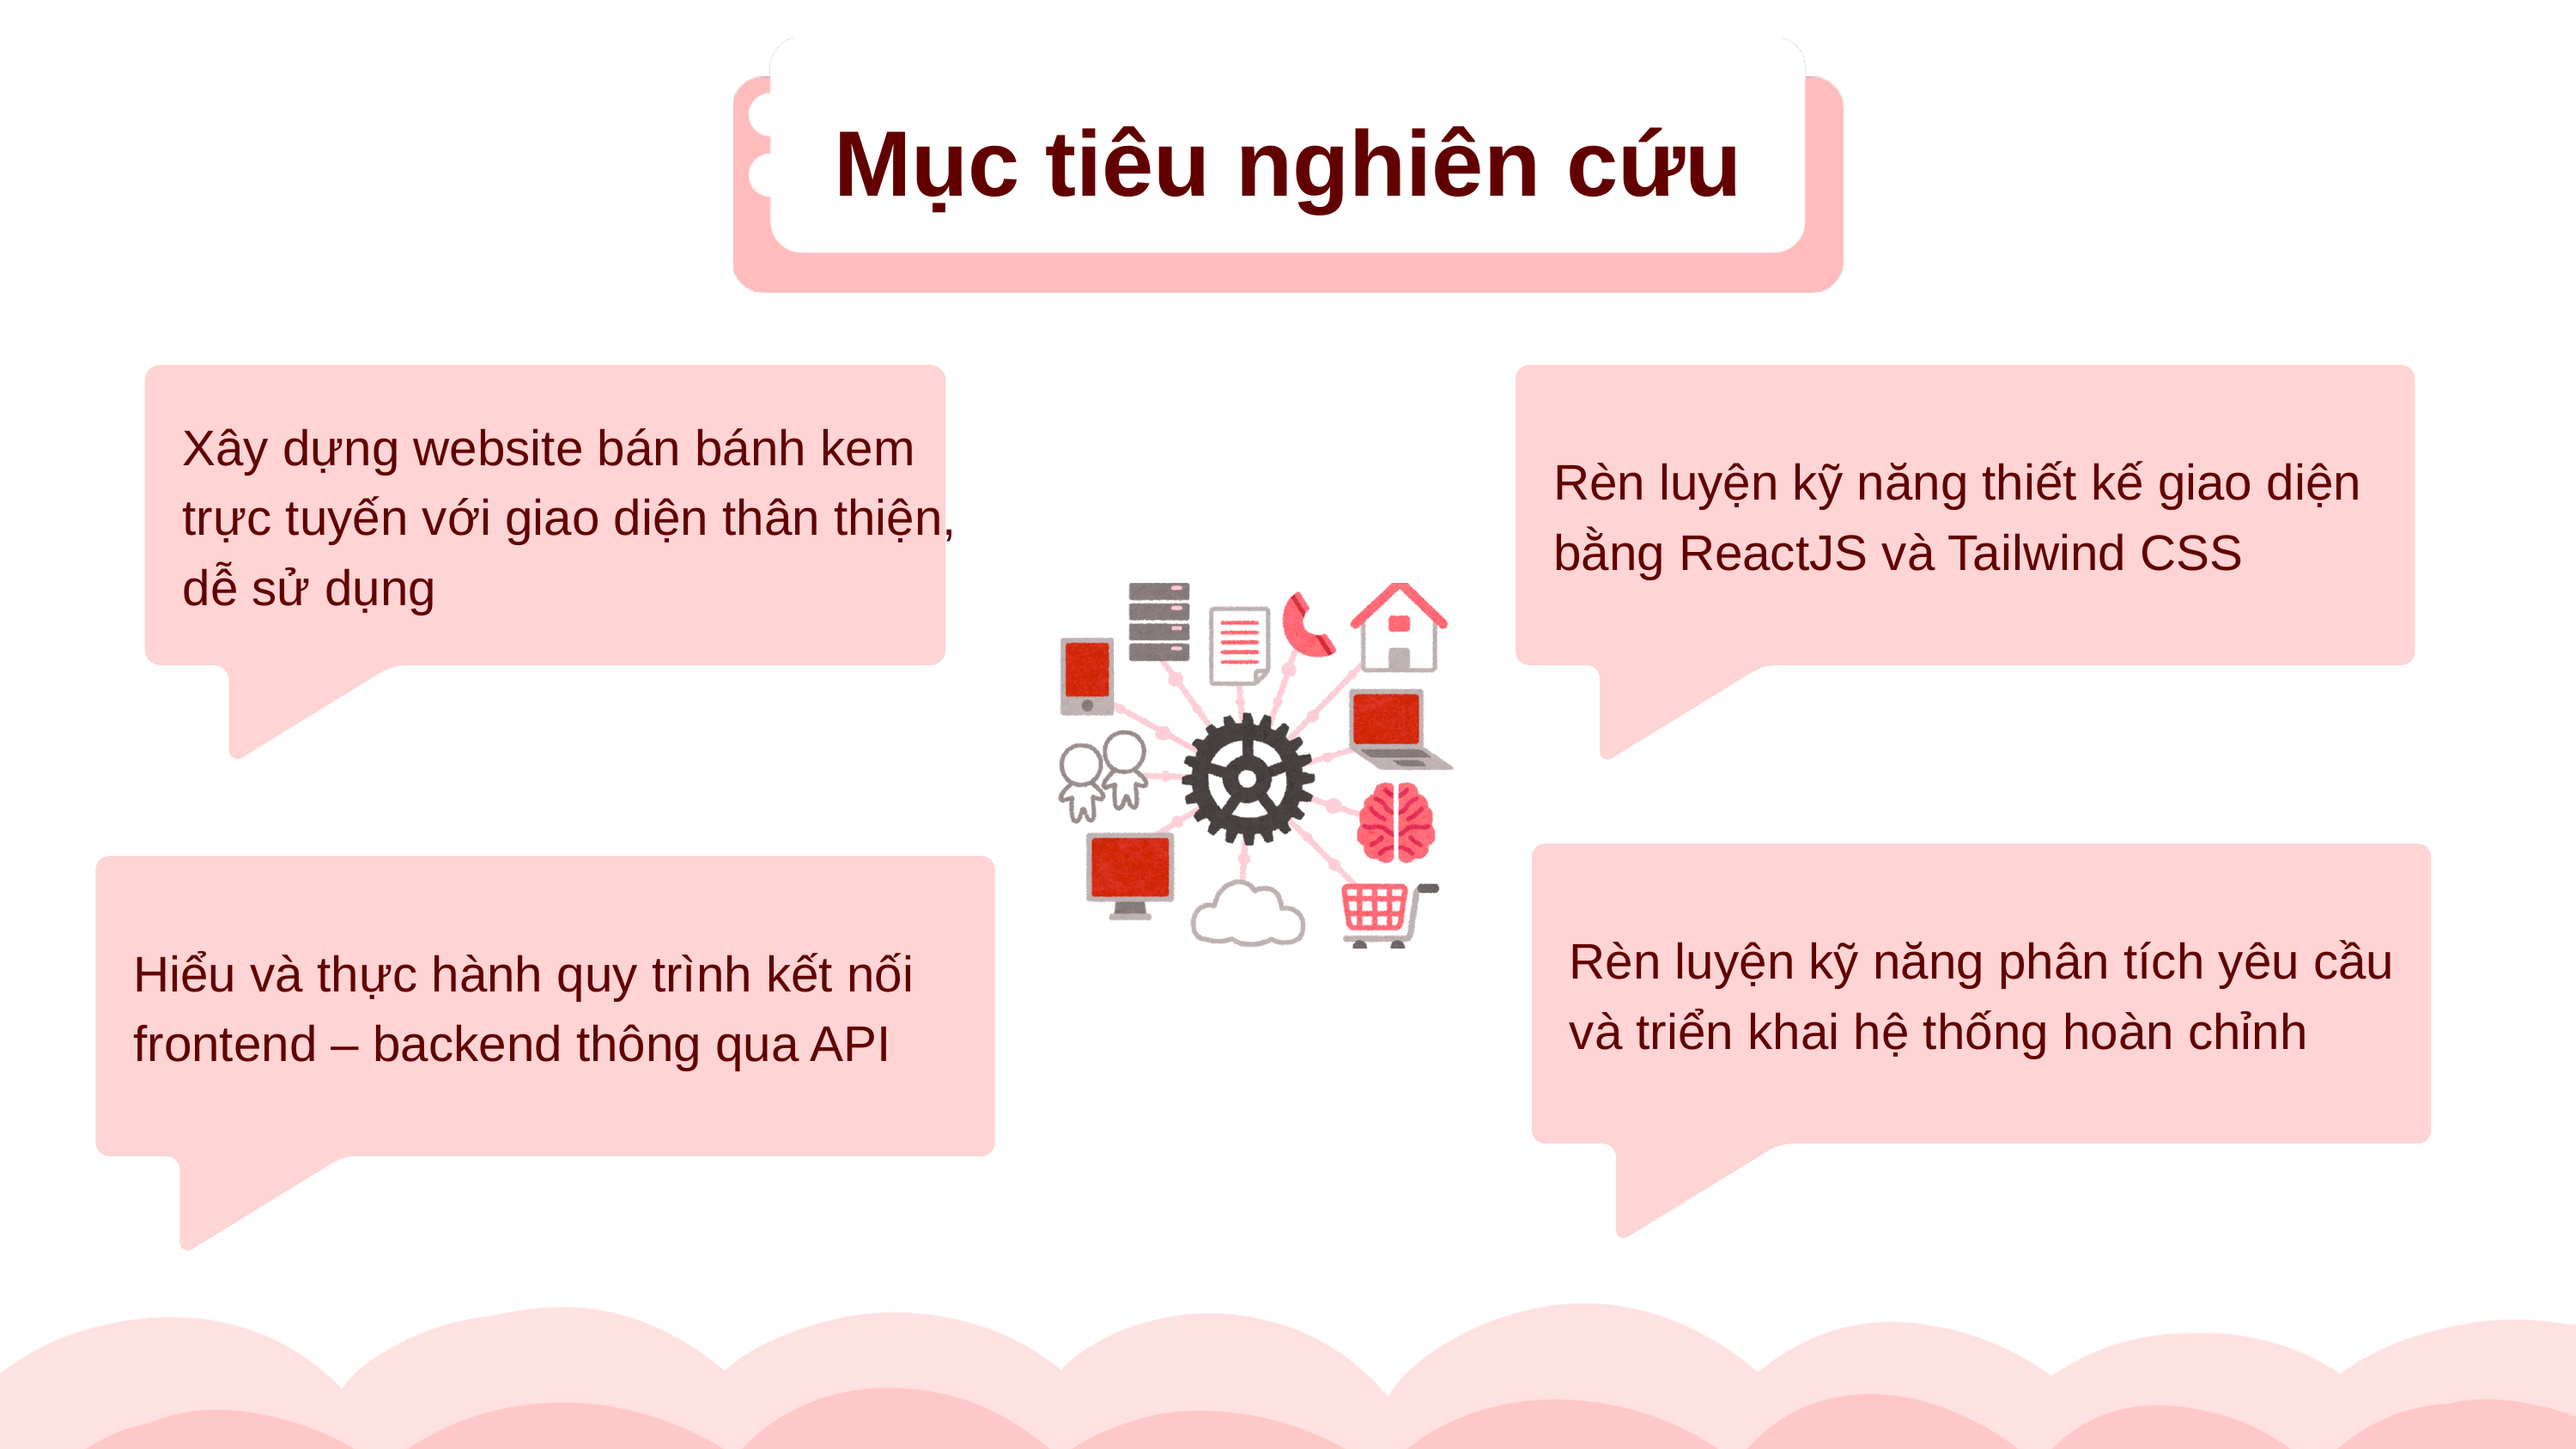

Mục tiêu nghiên cứu

Xây dựng website bán bánh kem trực tuyến với giao diện thân thiện, dễ sử dụng
Rèn luyện kỹ năng thiết kế giao diện bằng ReactJS và Tailwind CSS

Rèn luyện kỹ năng phân tích yêu cầu và triển khai hệ thống hoàn chỉnh
Hiểu và thực hành quy trình kết nối frontend – backend thông qua API